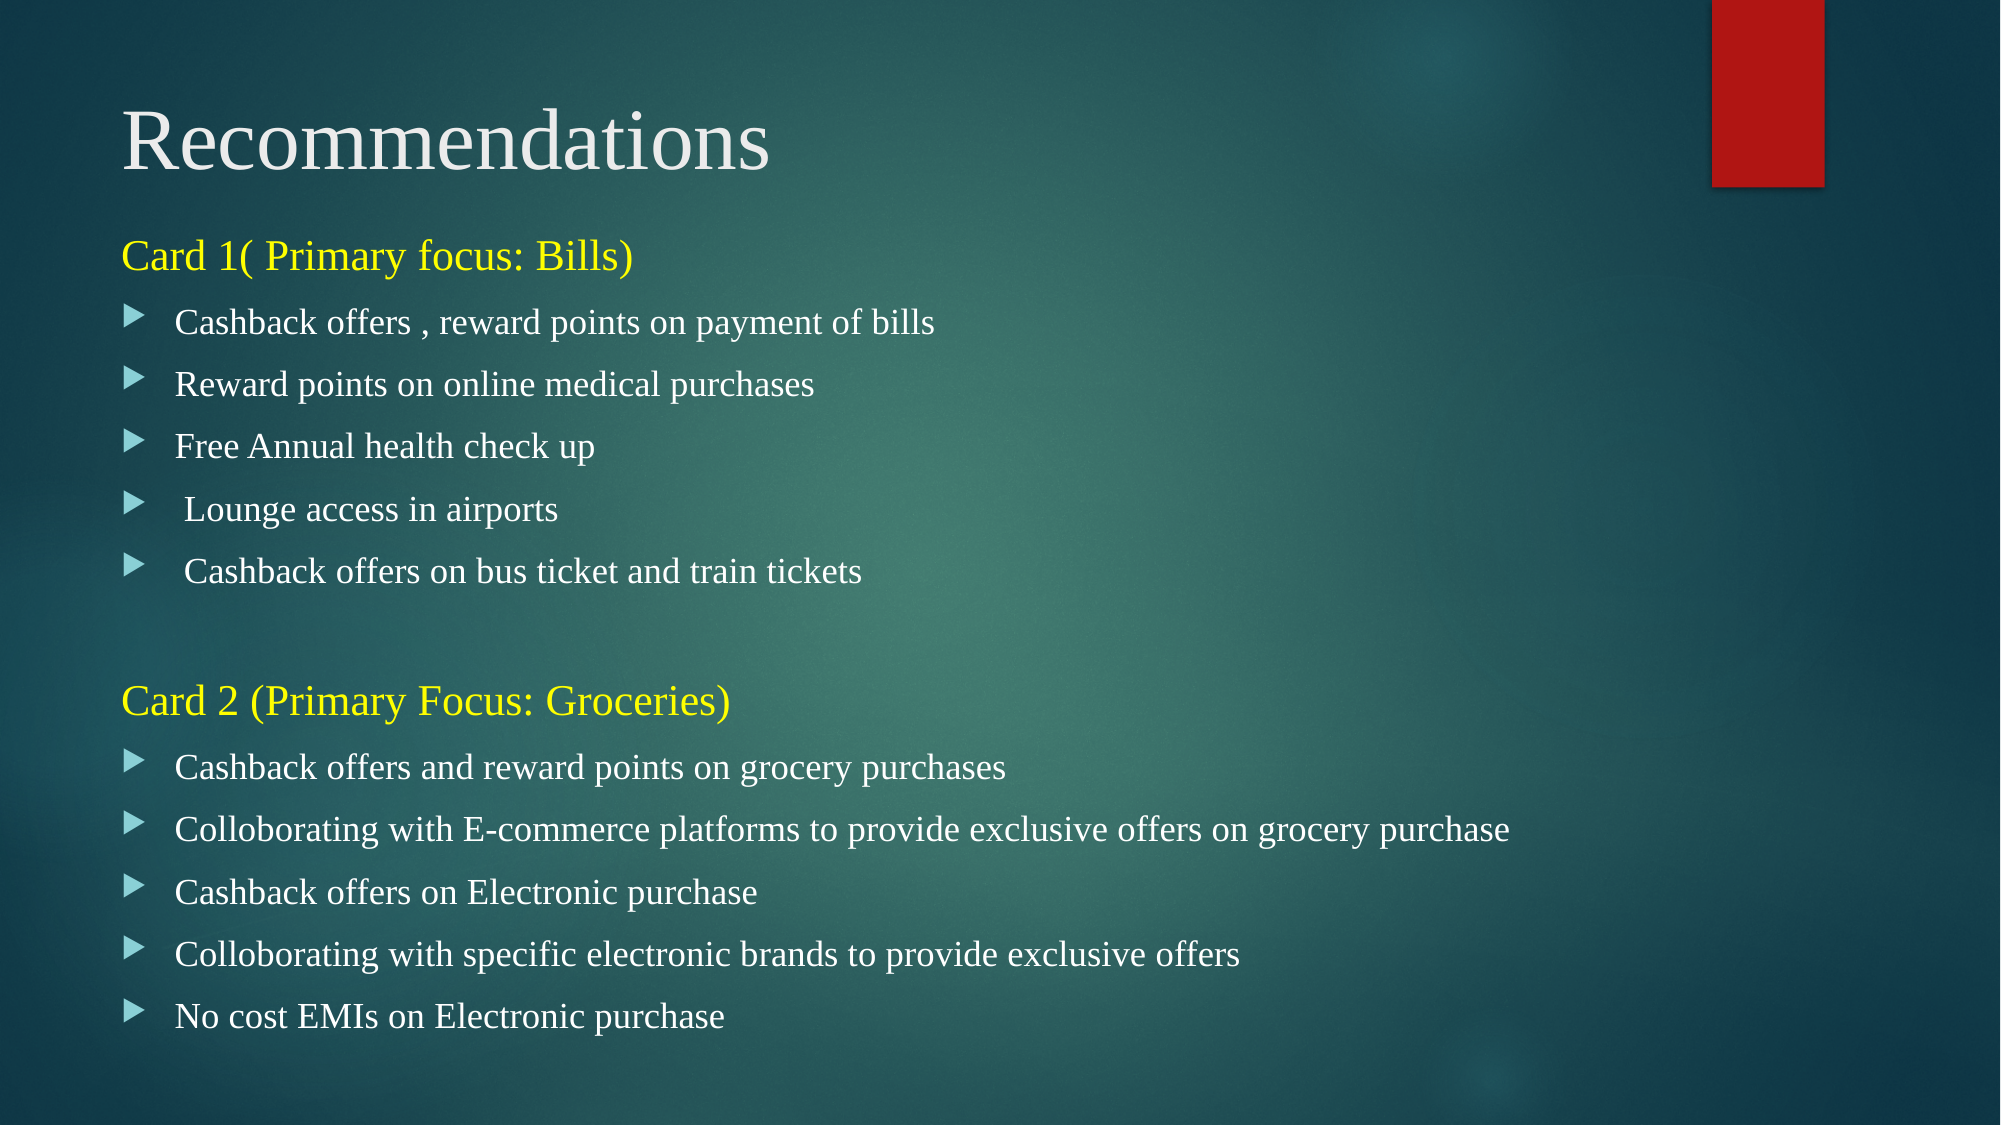

# Recommendations
Card 1( Primary focus: Bills)
Cashback offers , reward points on payment of bills
Reward points on online medical purchases
Free Annual health check up
 Lounge access in airports
 Cashback offers on bus ticket and train tickets

Card 2 (Primary Focus: Groceries)
Cashback offers and reward points on grocery purchases
Colloborating with E-commerce platforms to provide exclusive offers on grocery purchase
Cashback offers on Electronic purchase
Colloborating with specific electronic brands to provide exclusive offers
No cost EMIs on Electronic purchase